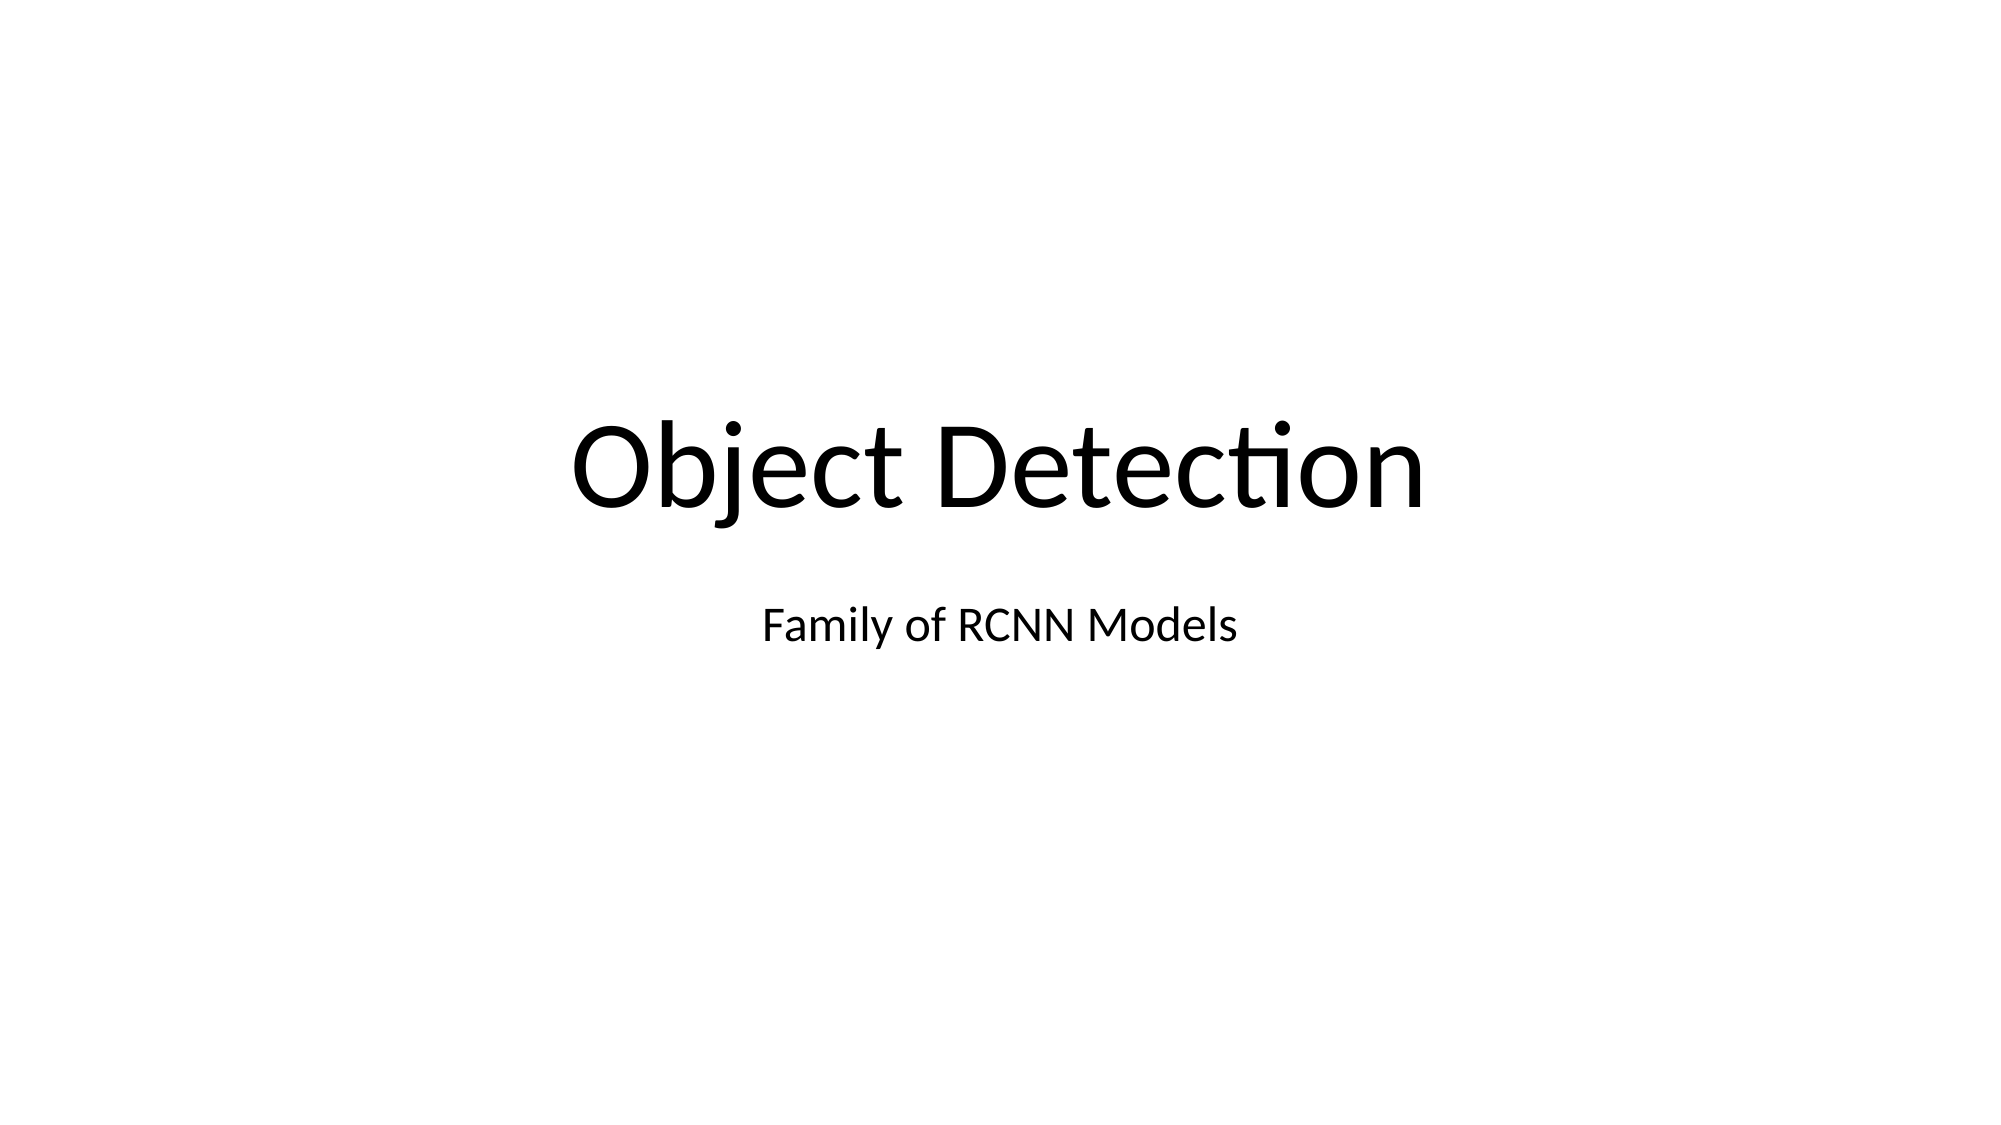

# Object Detection
Family of RCNN Models